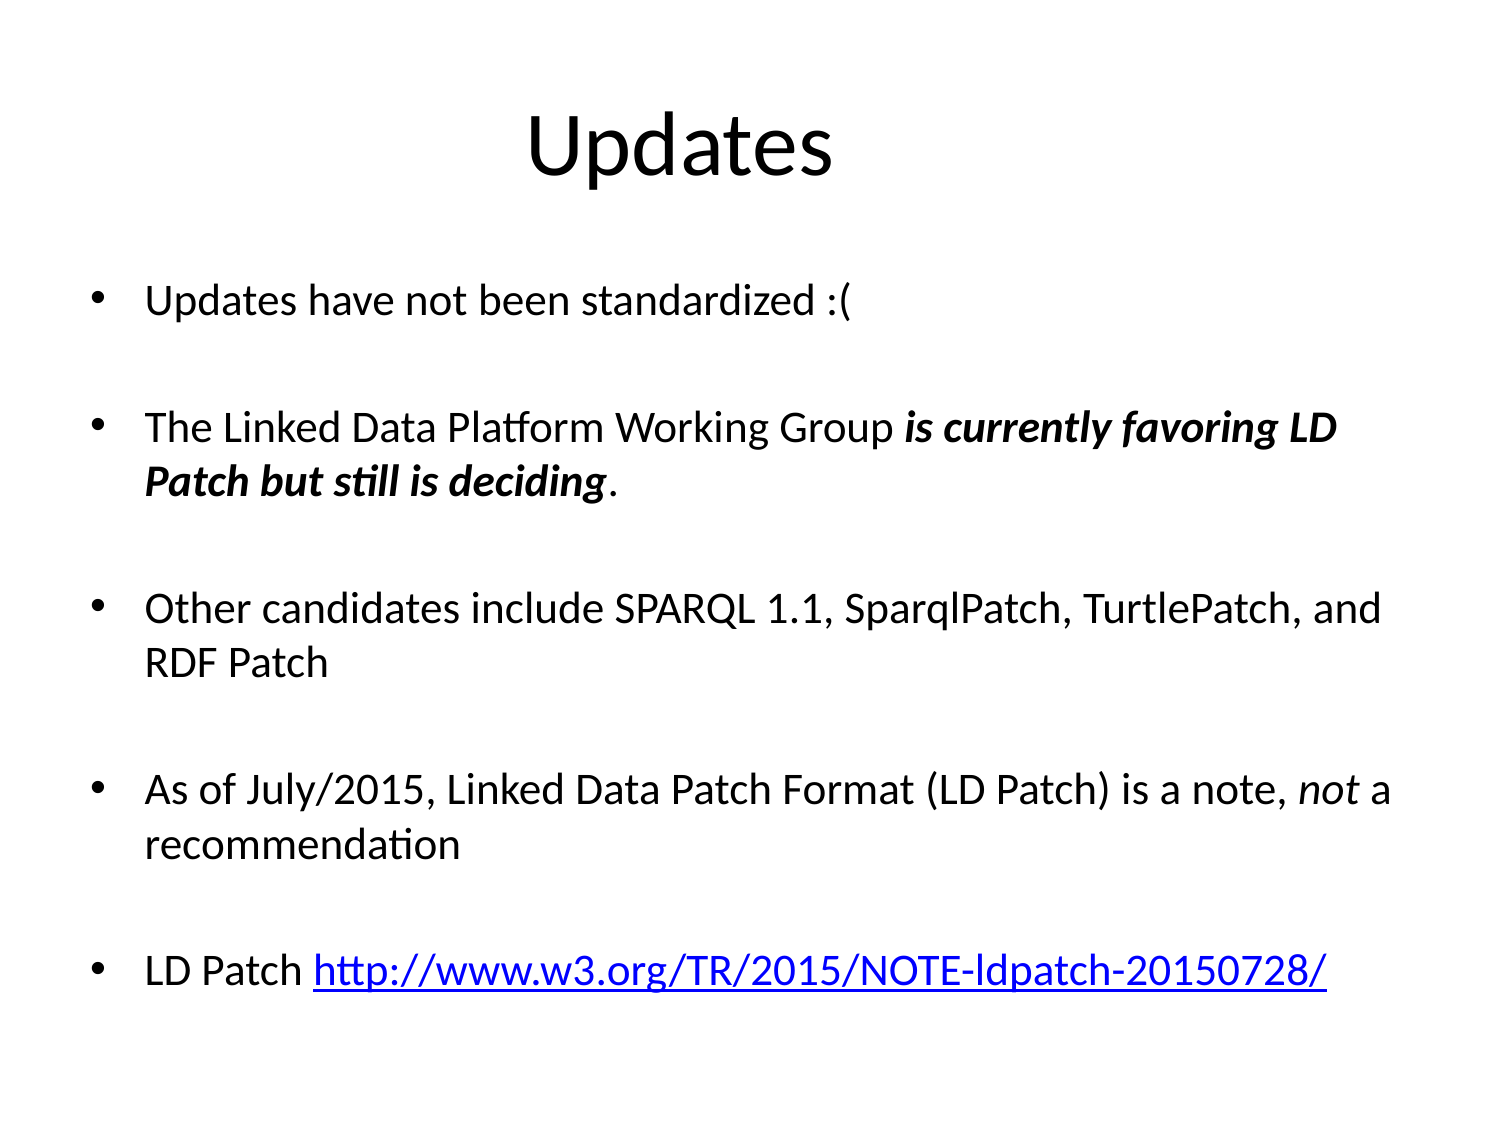

# Updates
Updates have not been standardized :(

The Linked Data Platform Working Group is currently favoring LD Patch but still is deciding.

Other candidates include SPARQL 1.1, SparqlPatch, TurtlePatch, and RDF Patch

As of July/2015, Linked Data Patch Format (LD Patch) is a note, not a recommendation

LD Patch http://www.w3.org/TR/2015/NOTE-ldpatch-20150728/